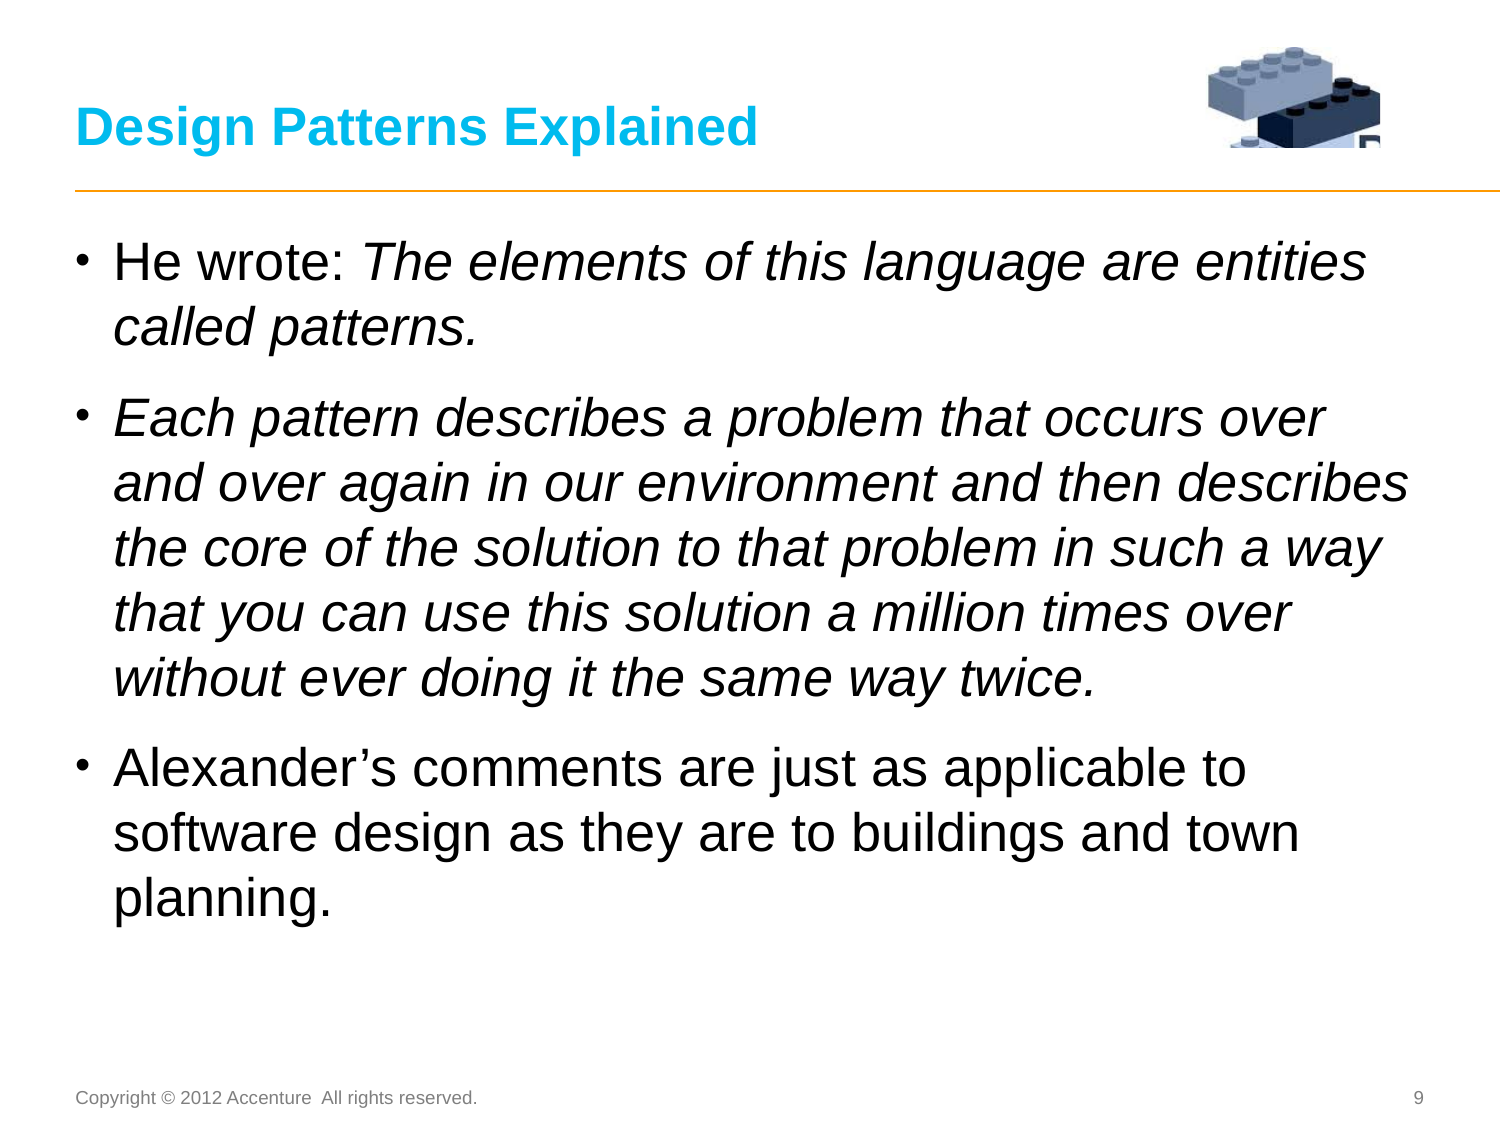

# Design Patterns Explained
He wrote: The elements of this language are entities called patterns.
Each pattern describes a problem that occurs over and over again in our environment and then describes the core of the solution to that problem in such a way that you can use this solution a million times over without ever doing it the same way twice.
Alexander’s comments are just as applicable to software design as they are to buildings and town planning.